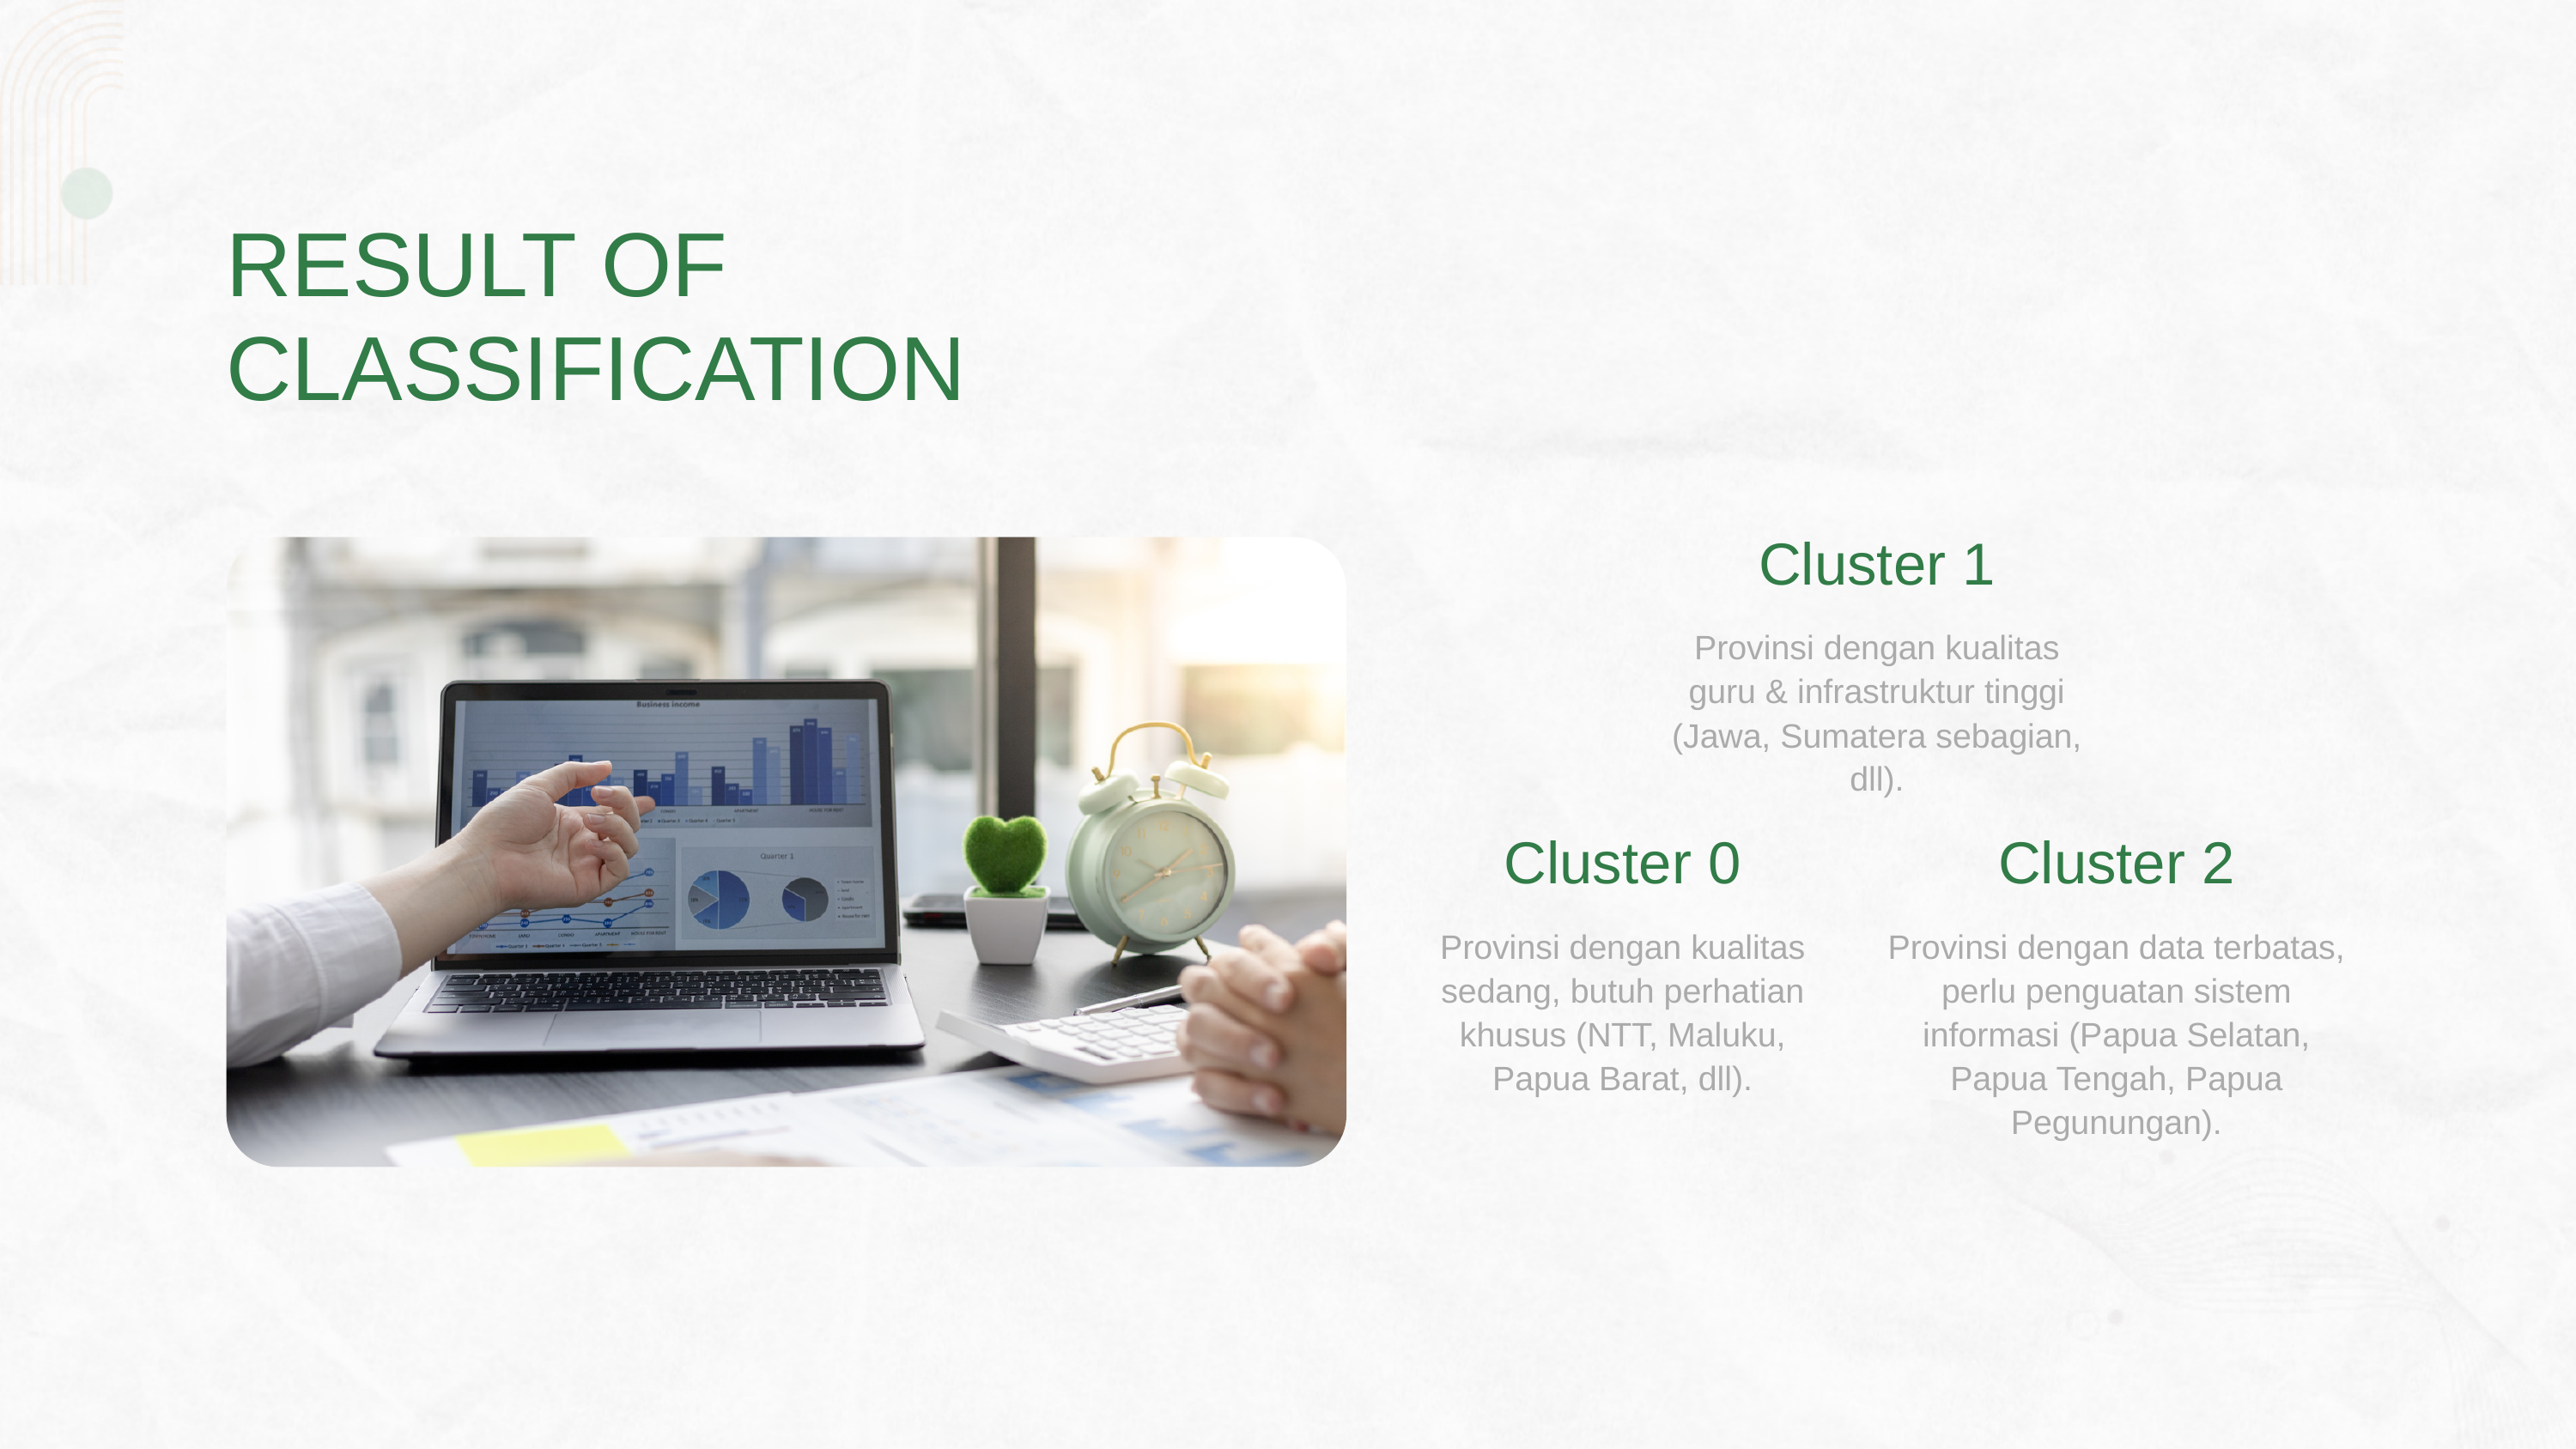

RESULT OF CLASSIFICATION
Cluster 1

Provinsi dengan kualitas guru & infrastruktur tinggi (Jawa, Sumatera sebagian, dll).
Cluster 0
Cluster 2
Provinsi dengan kualitas sedang, butuh perhatian khusus (NTT, Maluku, Papua Barat, dll).
Provinsi dengan data terbatas, perlu penguatan sistem informasi (Papua Selatan, Papua Tengah, Papua Pegunungan).